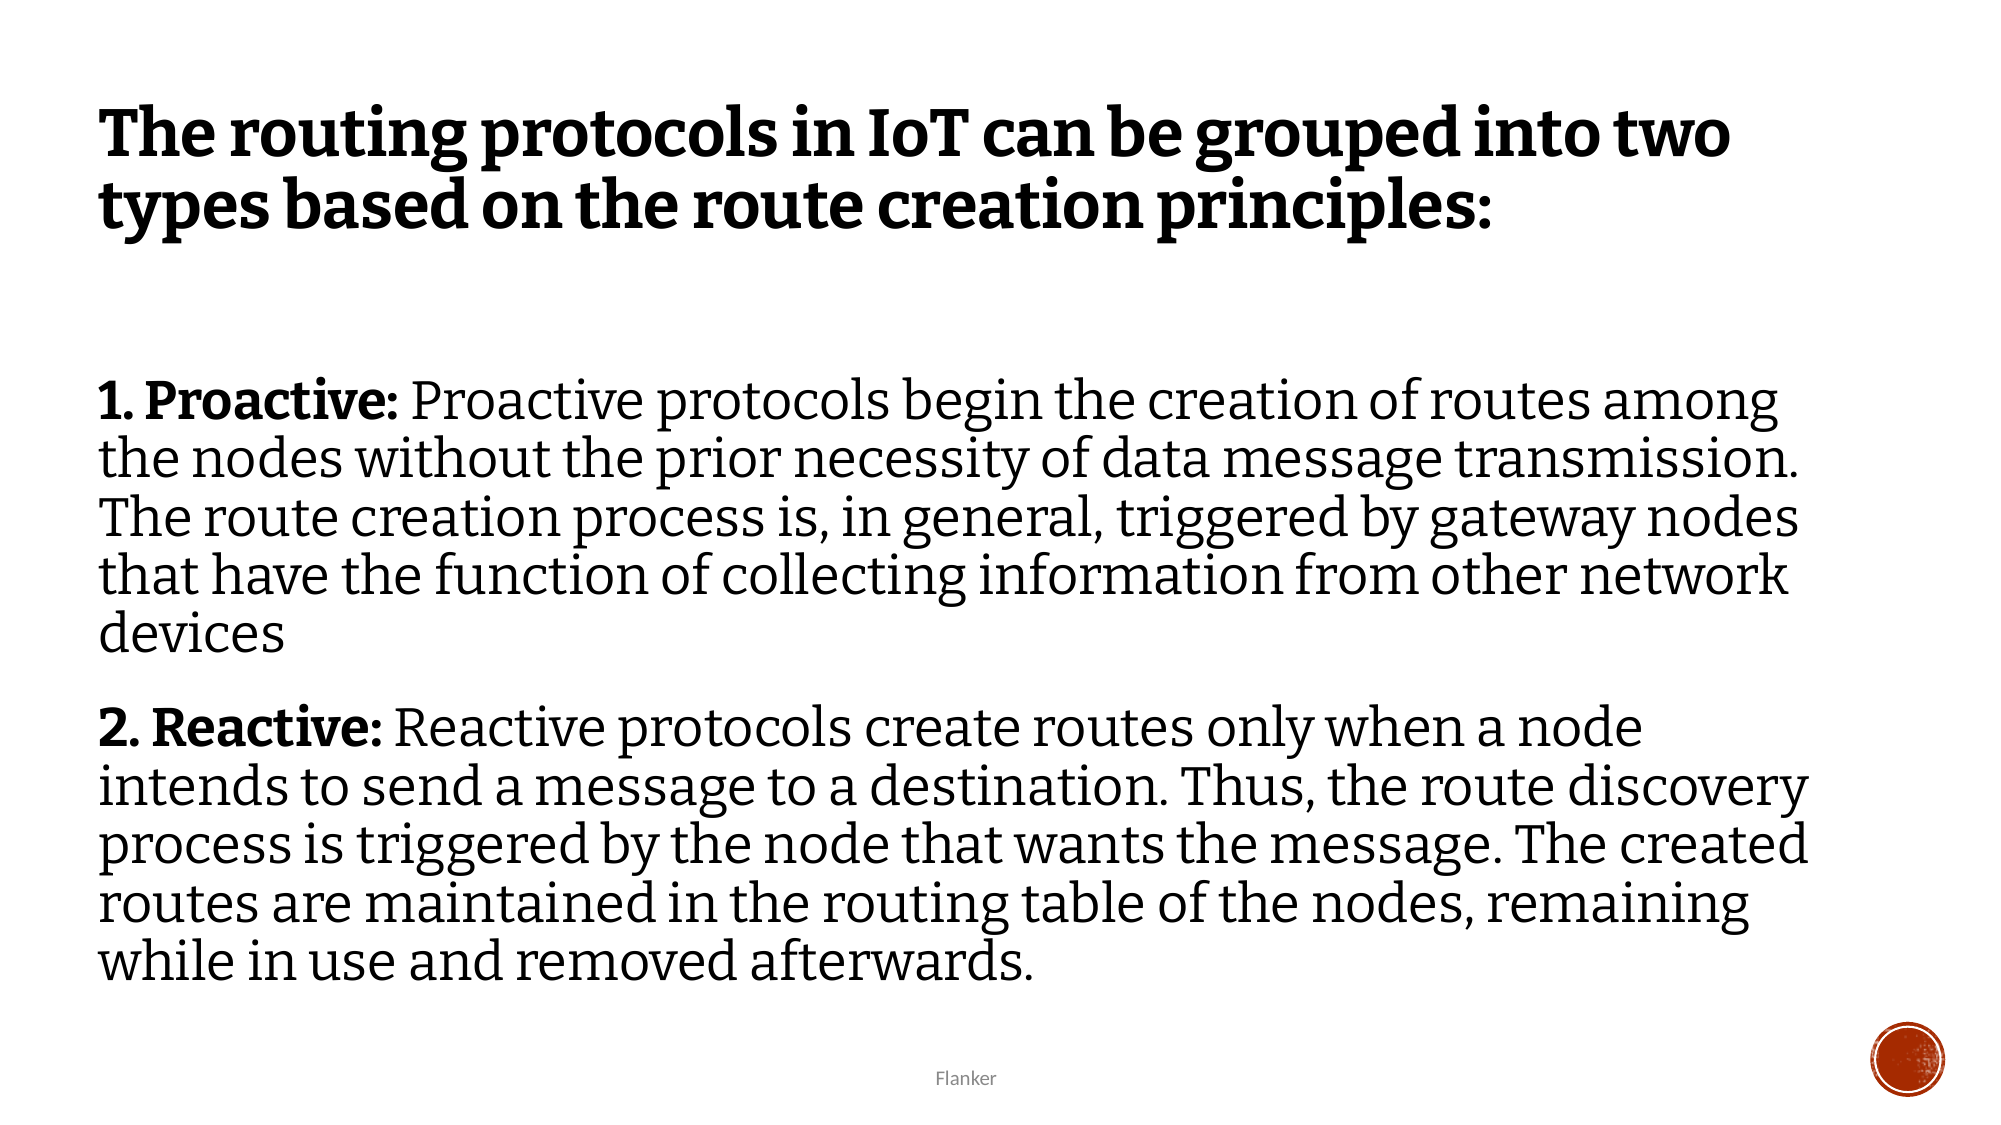

The routing protocols in IoT can be grouped into two types based on the route creation principles:

1. Proactive: Proactive protocols begin the creation of routes among the nodes without the prior necessity of data message transmission. The route creation process is, in general, triggered by gateway nodes that have the function of collecting information from other network devices
2. Reactive: Reactive protocols create routes only when a node intends to send a message to a destination. Thus, the route discovery process is triggered by the node that wants the message. The created routes are maintained in the routing table of the nodes, remaining while in use and removed afterwards.
Flanker